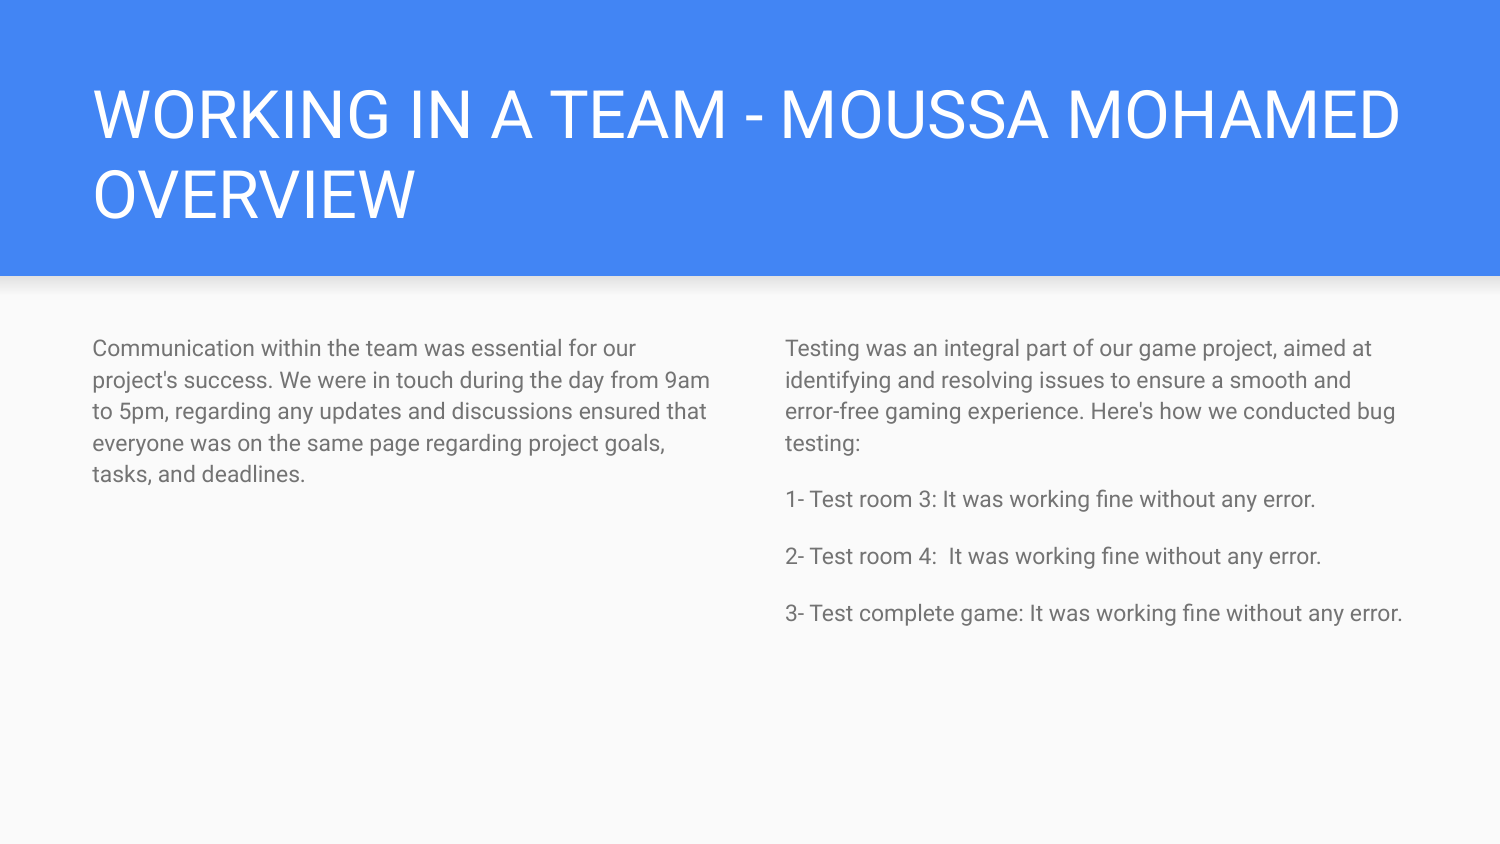

# WORKING IN A TEAM - MOUSSA MOHAMED OVERVIEW
Communication within the team was essential for our project's success. We were in touch during the day from 9am to 5pm, regarding any updates and discussions ensured that everyone was on the same page regarding project goals, tasks, and deadlines.

Testing was an integral part of our game project, aimed at identifying and resolving issues to ensure a smooth and error-free gaming experience. Here's how we conducted bug testing:
1- Test room 3: It was working fine without any error.
2- Test room 4:  It was working fine without any error.
3- Test complete game: It was working fine without any error.